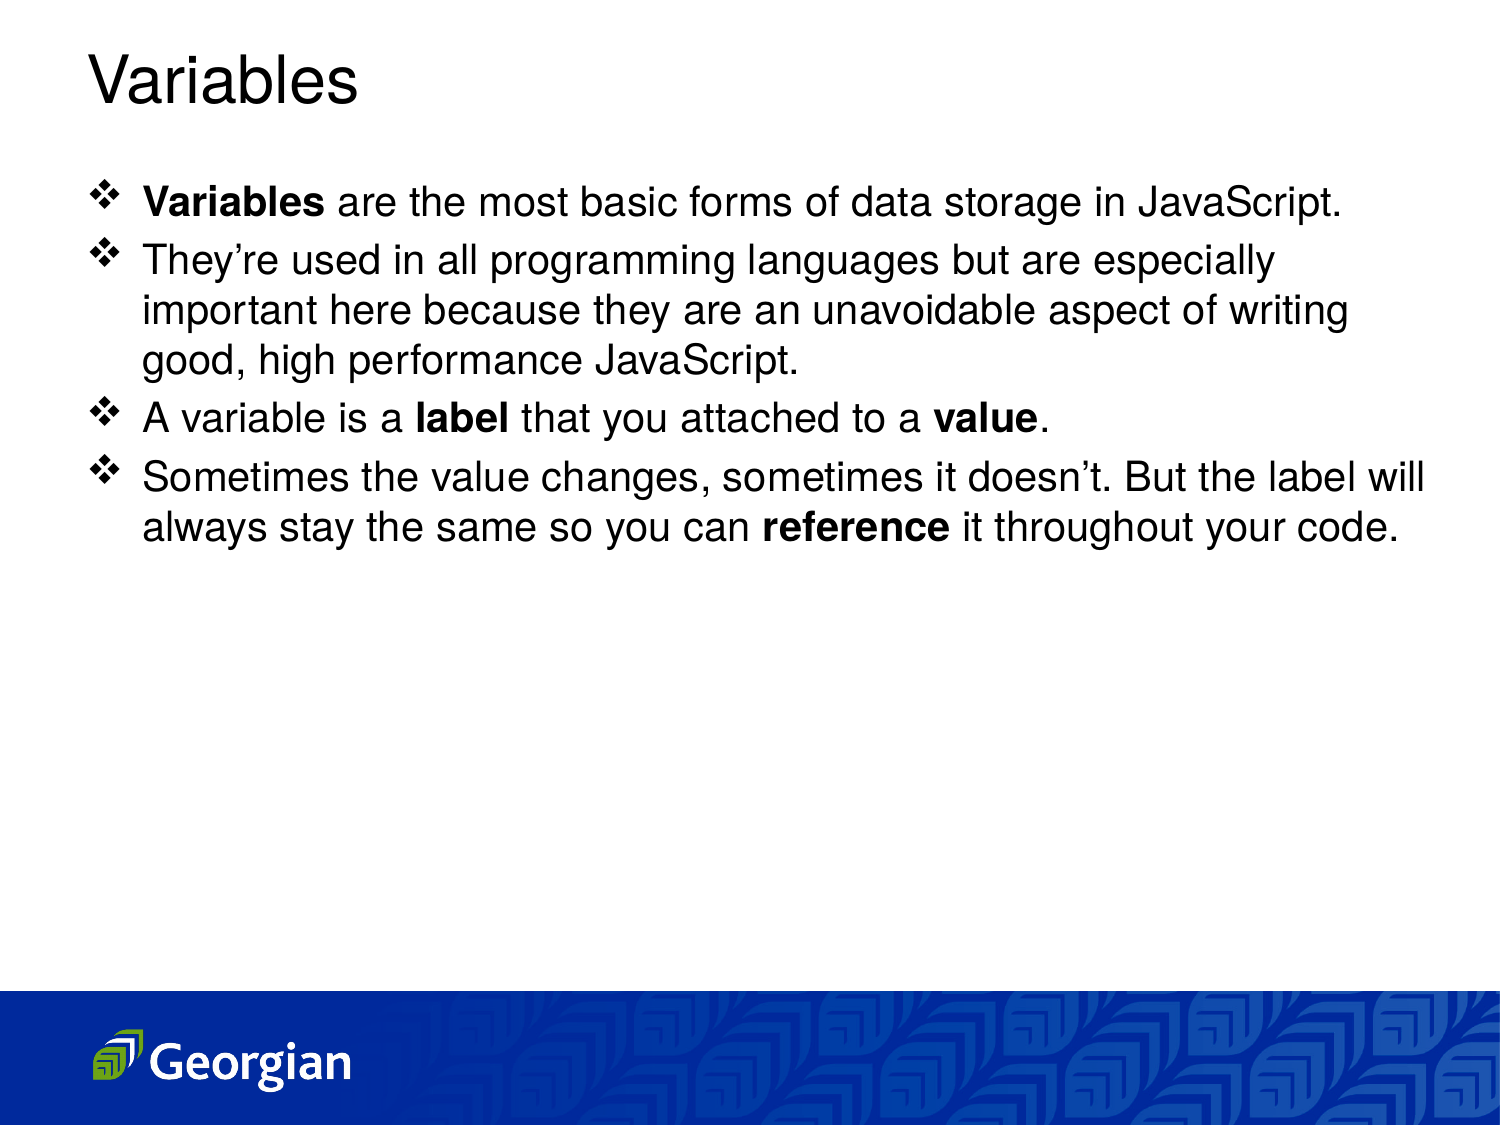

Variables
Variables are the most basic forms of data storage in JavaScript.
They’re used in all programming languages but are especially important here because they are an unavoidable aspect of writing good, high performance JavaScript.
A variable is a label that you attached to a value.
Sometimes the value changes, sometimes it doesn’t. But the label will always stay the same so you can reference it throughout your code.